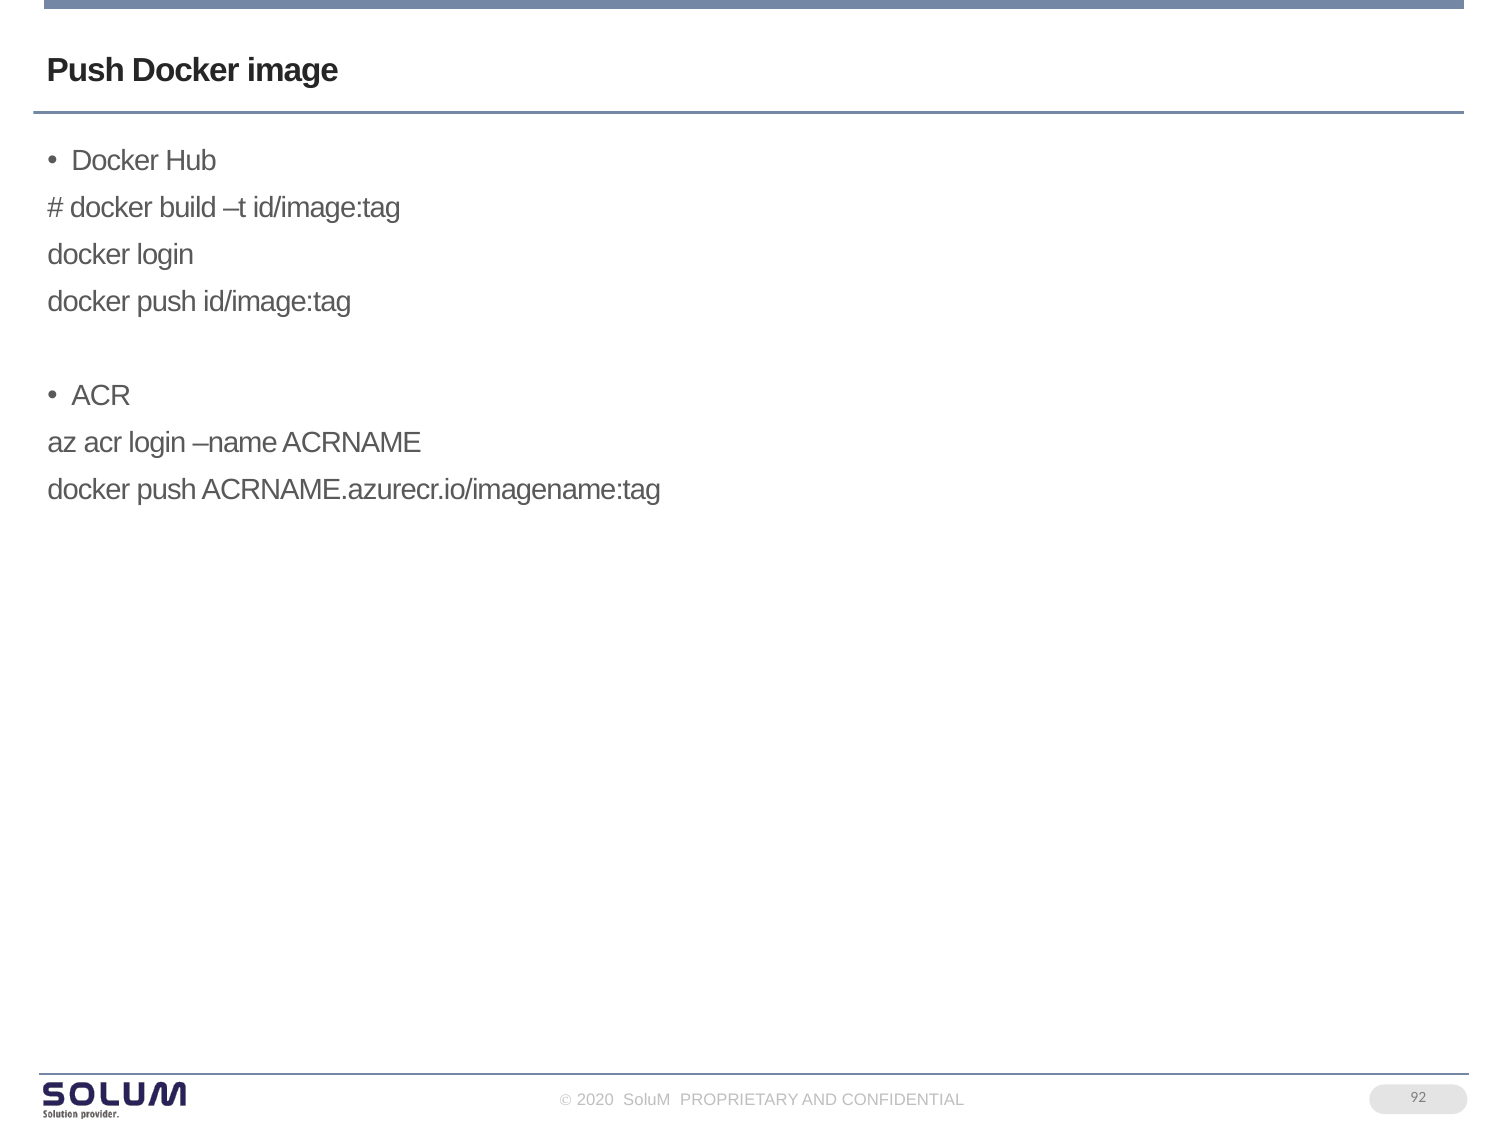

# Push Docker image
Docker Hub
# docker build –t id/image:tag
docker login
docker push id/image:tag

ACR
az acr login –name ACRNAME
docker push ACRNAME.azurecr.io/imagename:tag